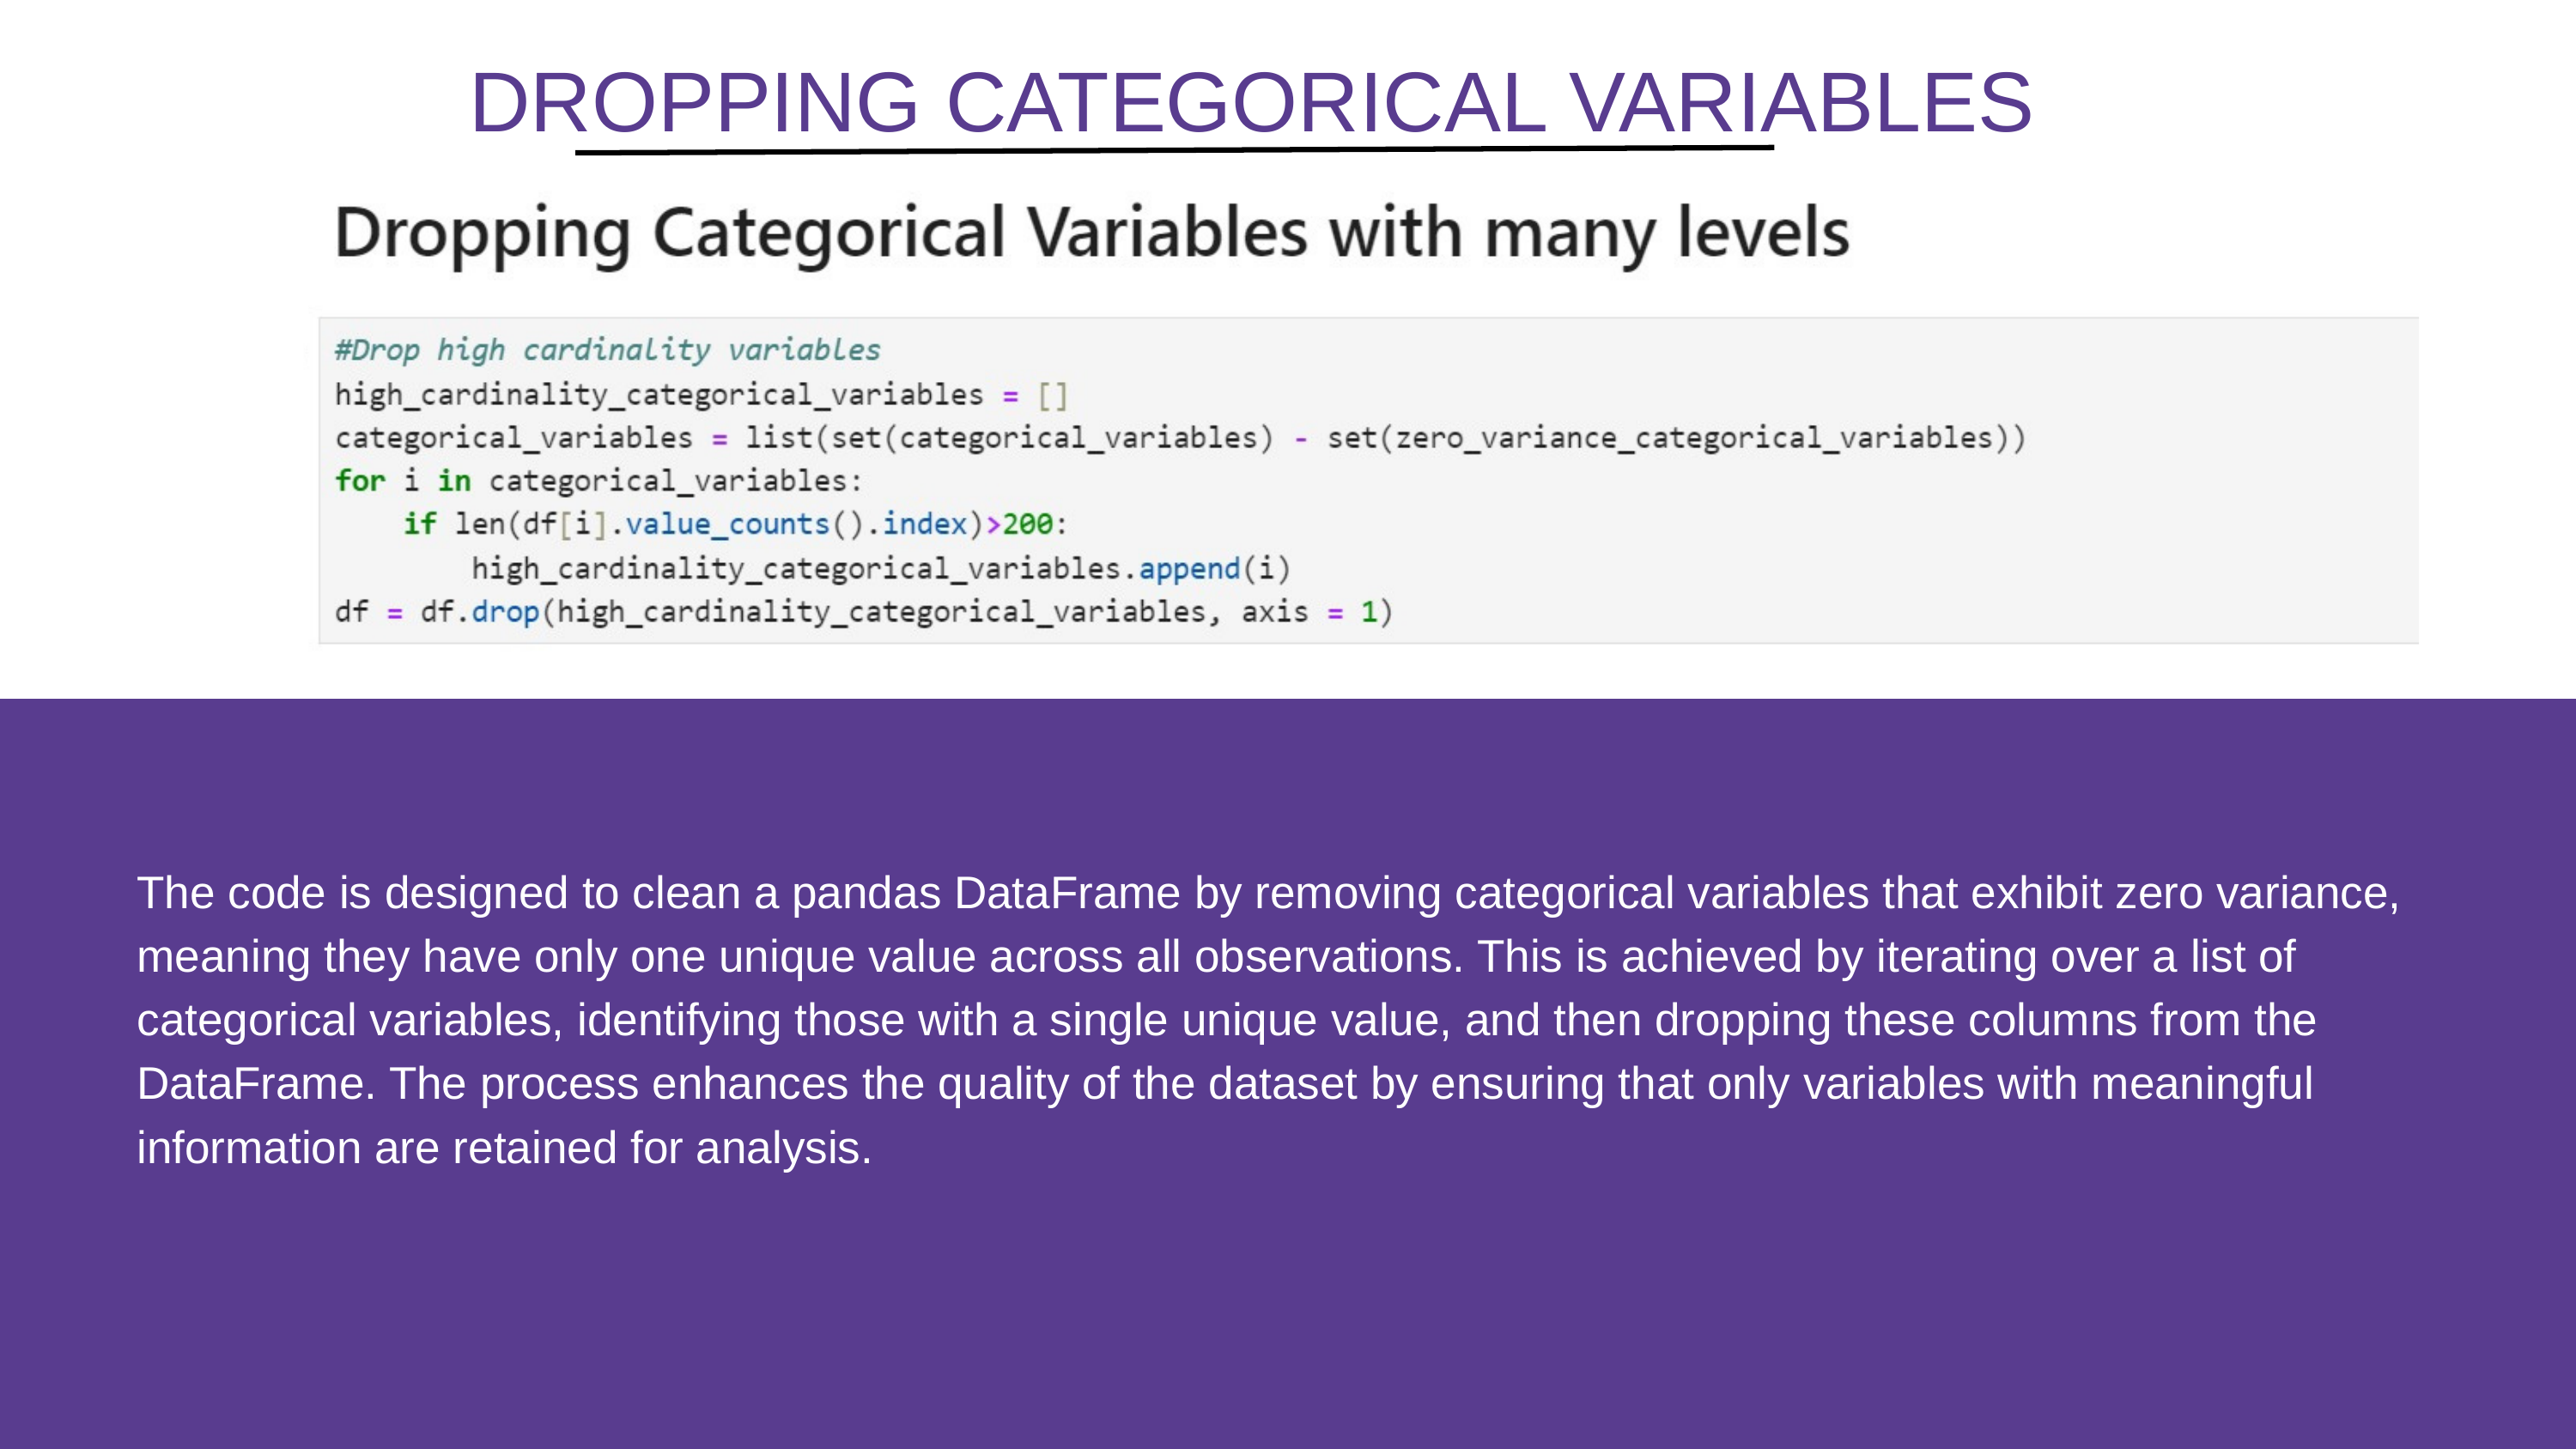

DROPPING CATEGORICAL VARIABLES

The code is designed to clean a pandas DataFrame by removing categorical variables that exhibit zero variance, meaning they have only one unique value across all observations. This is achieved by iterating over a list of categorical variables, identifying those with a single unique value, and then dropping these columns from the DataFrame. The process enhances the quality of the dataset by ensuring that only variables with meaningful information are retained for analysis.